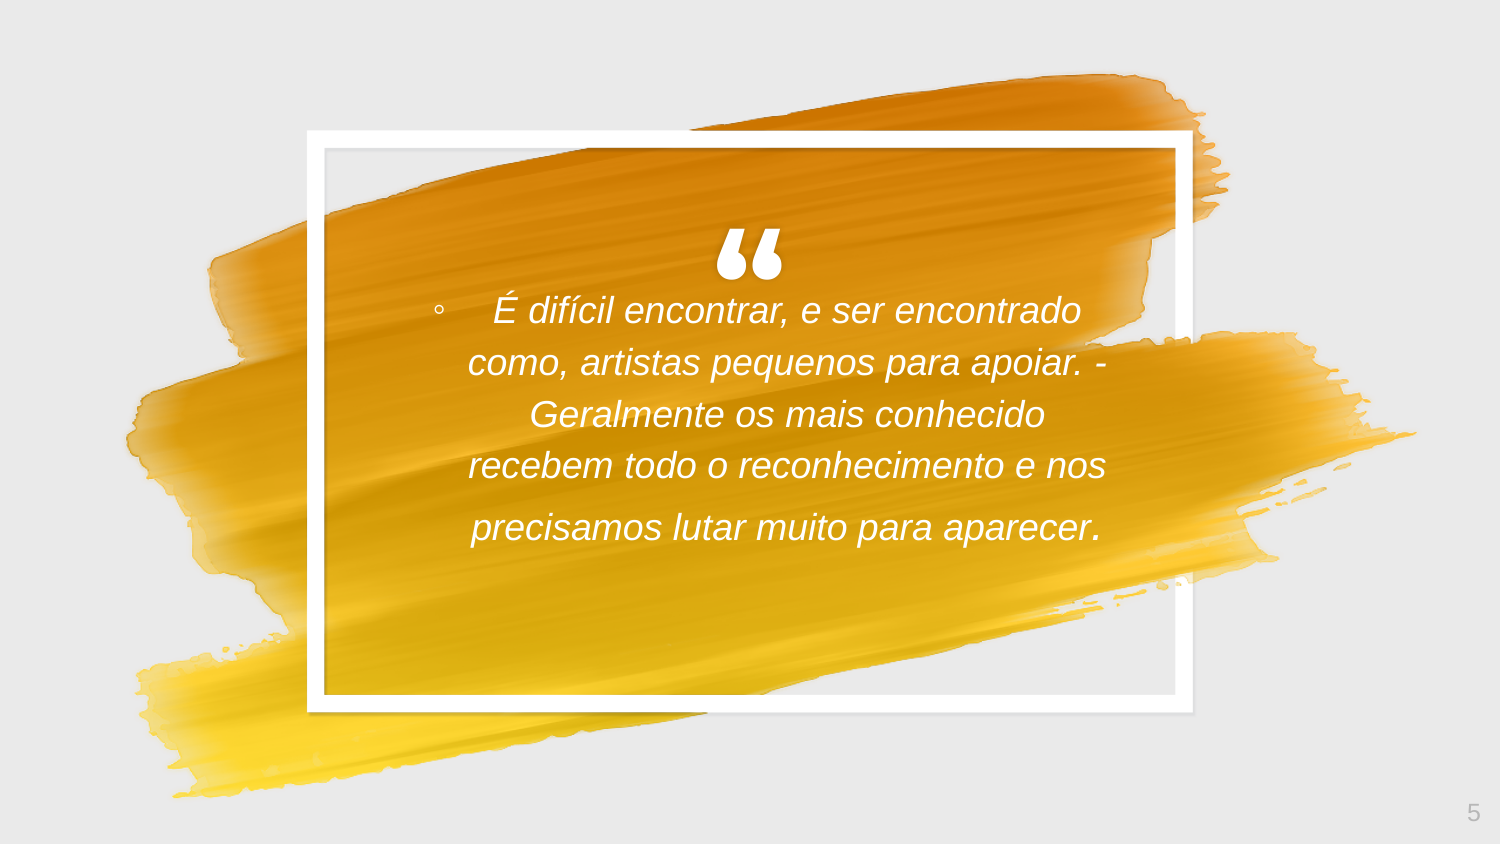

É difícil encontrar, e ser encontrado como, artistas pequenos para apoiar. -Geralmente os mais conhecido recebem todo o reconhecimento e nos precisamos lutar muito para aparecer.
5